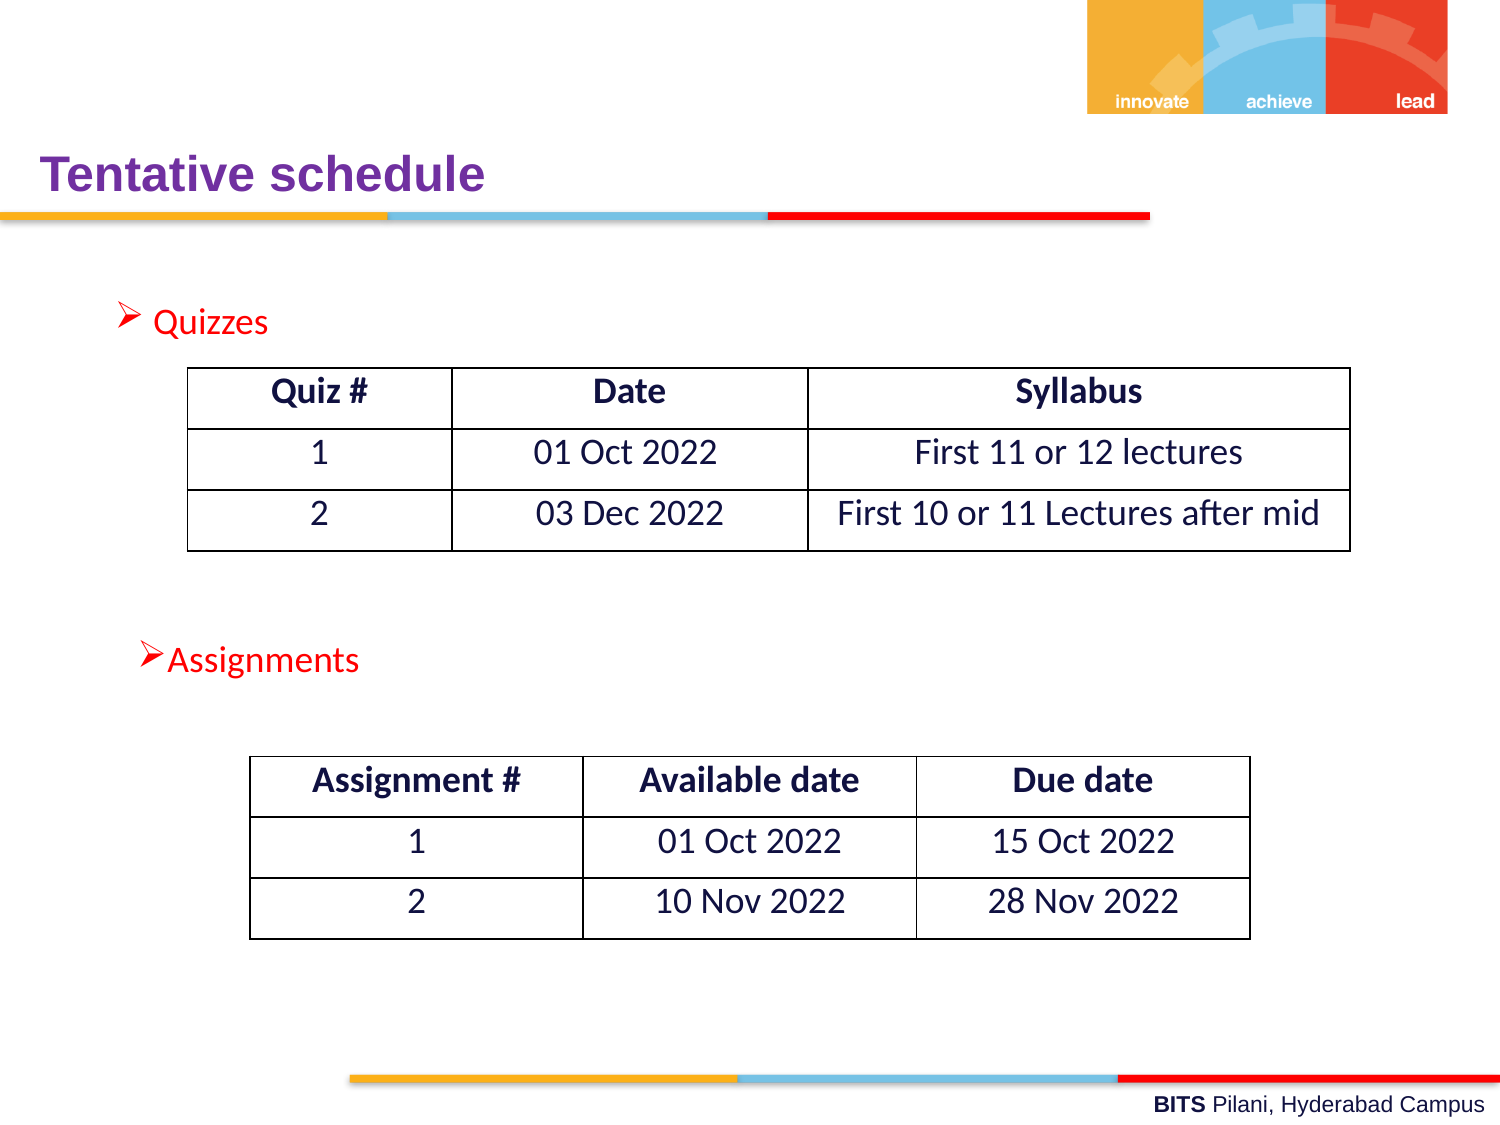

Tentative schedule
 Quizzes

| Quiz # | Date | Syllabus |
| --- | --- | --- |
| 1 | 01 Oct 2022 | First 11 or 12 lectures |
| 2 | 03 Dec 2022 | First 10 or 11 Lectures after mid |

Assignments

| Assignment # | Available date | Due date |
| --- | --- | --- |
| 1 | 01 Oct 2022 | 15 Oct 2022 |
| 2 | 10 Nov 2022 | 28 Nov 2022 |